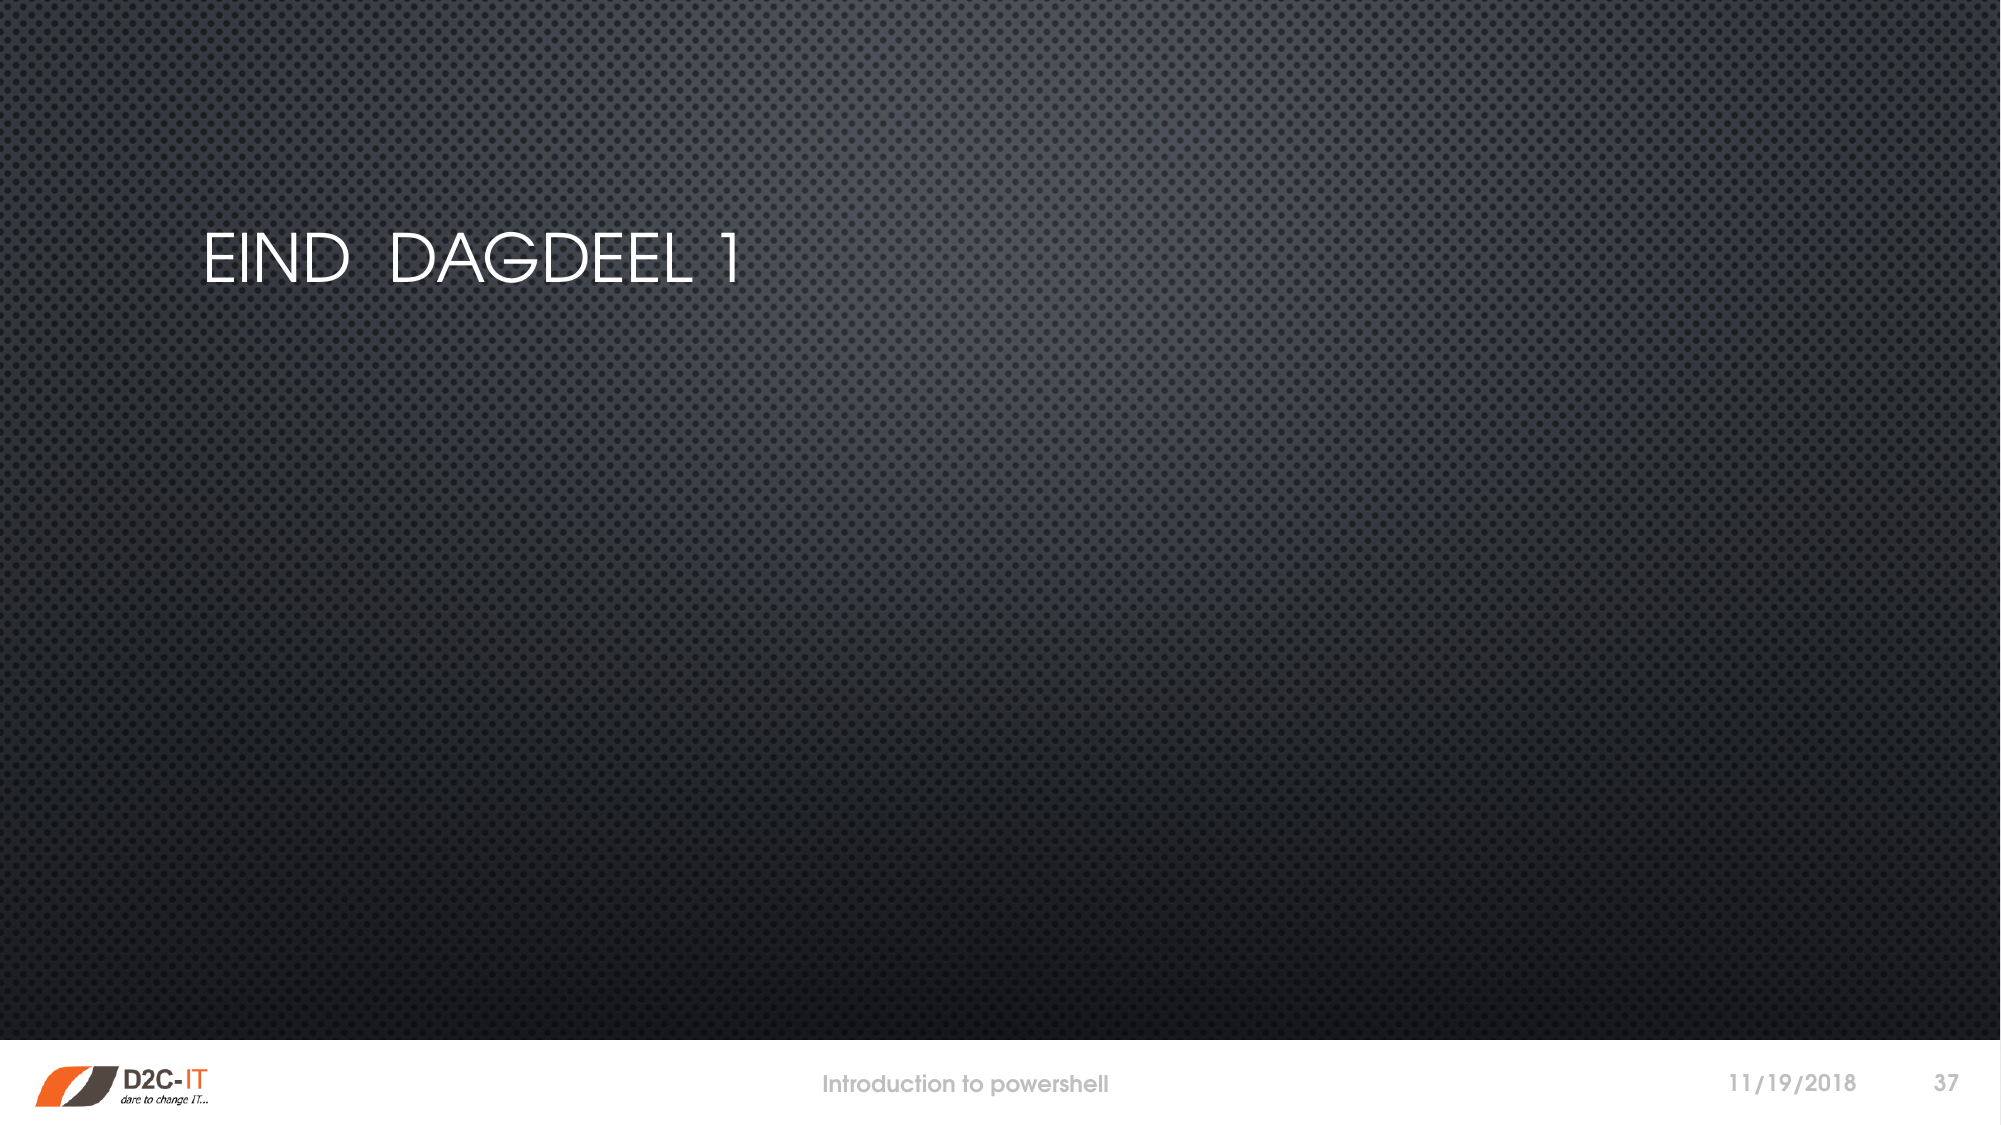

# Eind  dagdeel 1

11/19/2018
37
Introduction to powershell